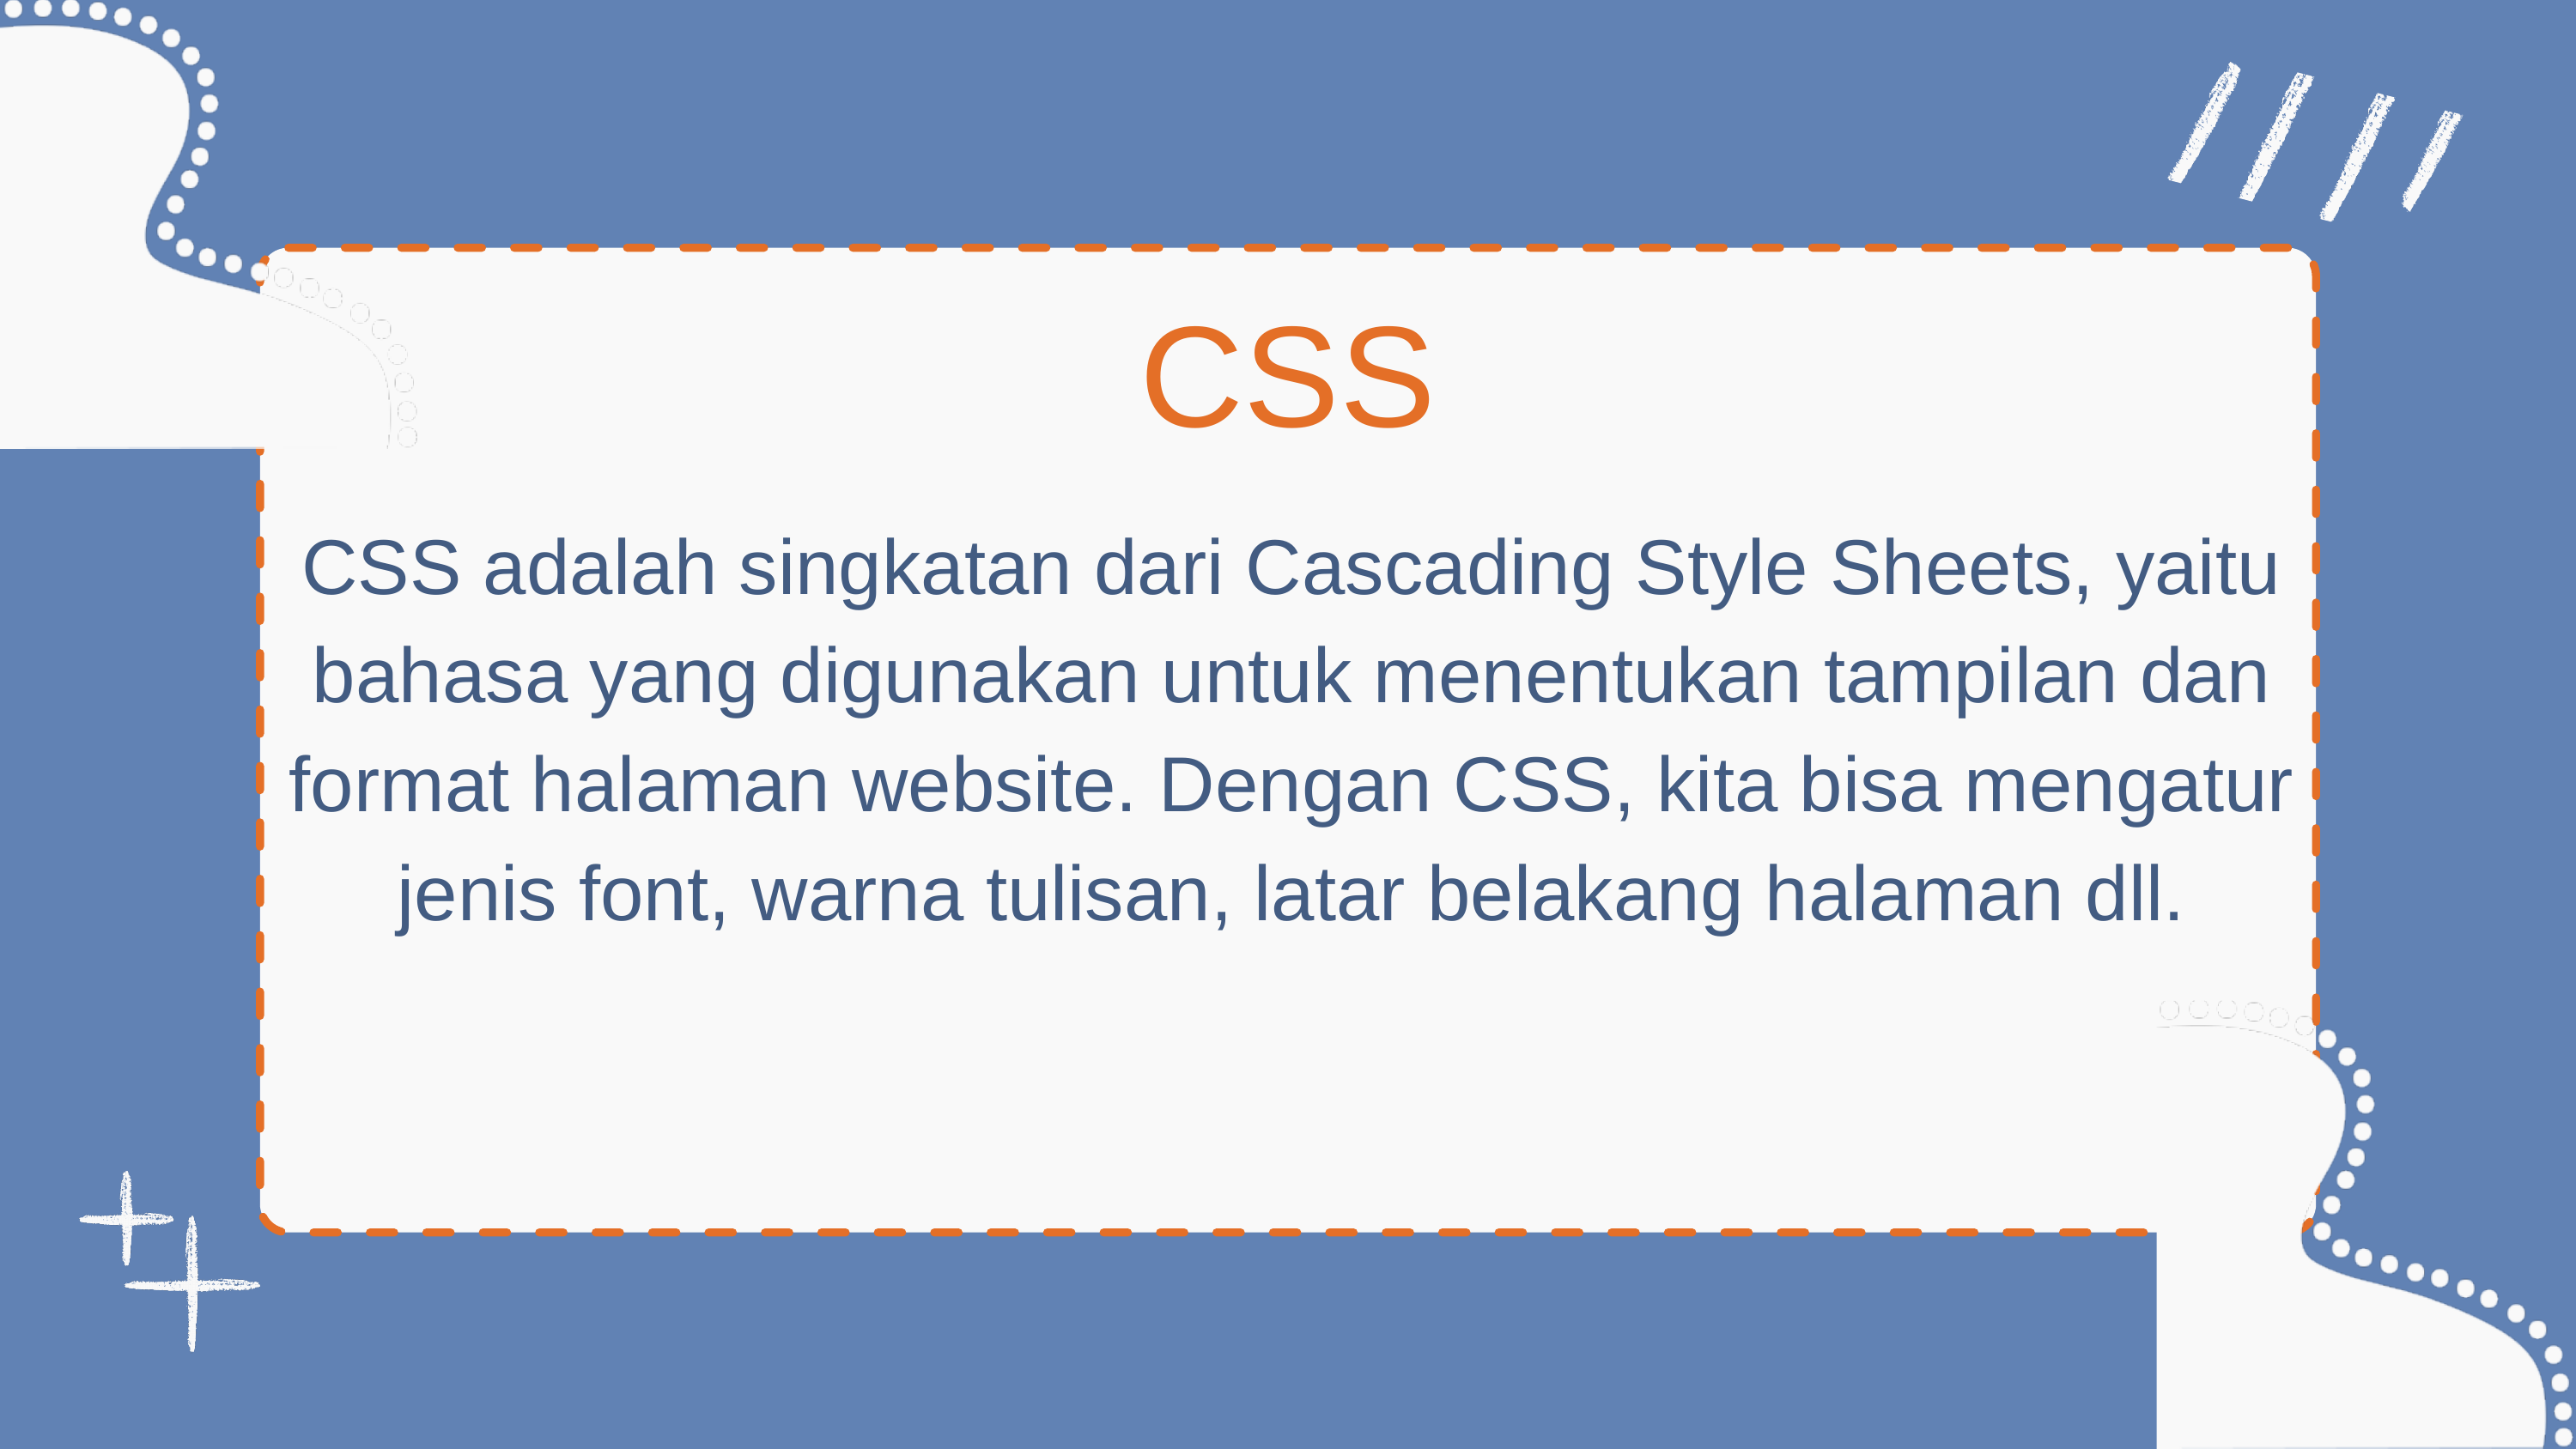

CSS
CSS adalah singkatan dari Cascading Style Sheets, yaitu bahasa yang digunakan untuk menentukan tampilan dan format halaman website. Dengan CSS, kita bisa mengatur jenis font, warna tulisan, latar belakang halaman dll.